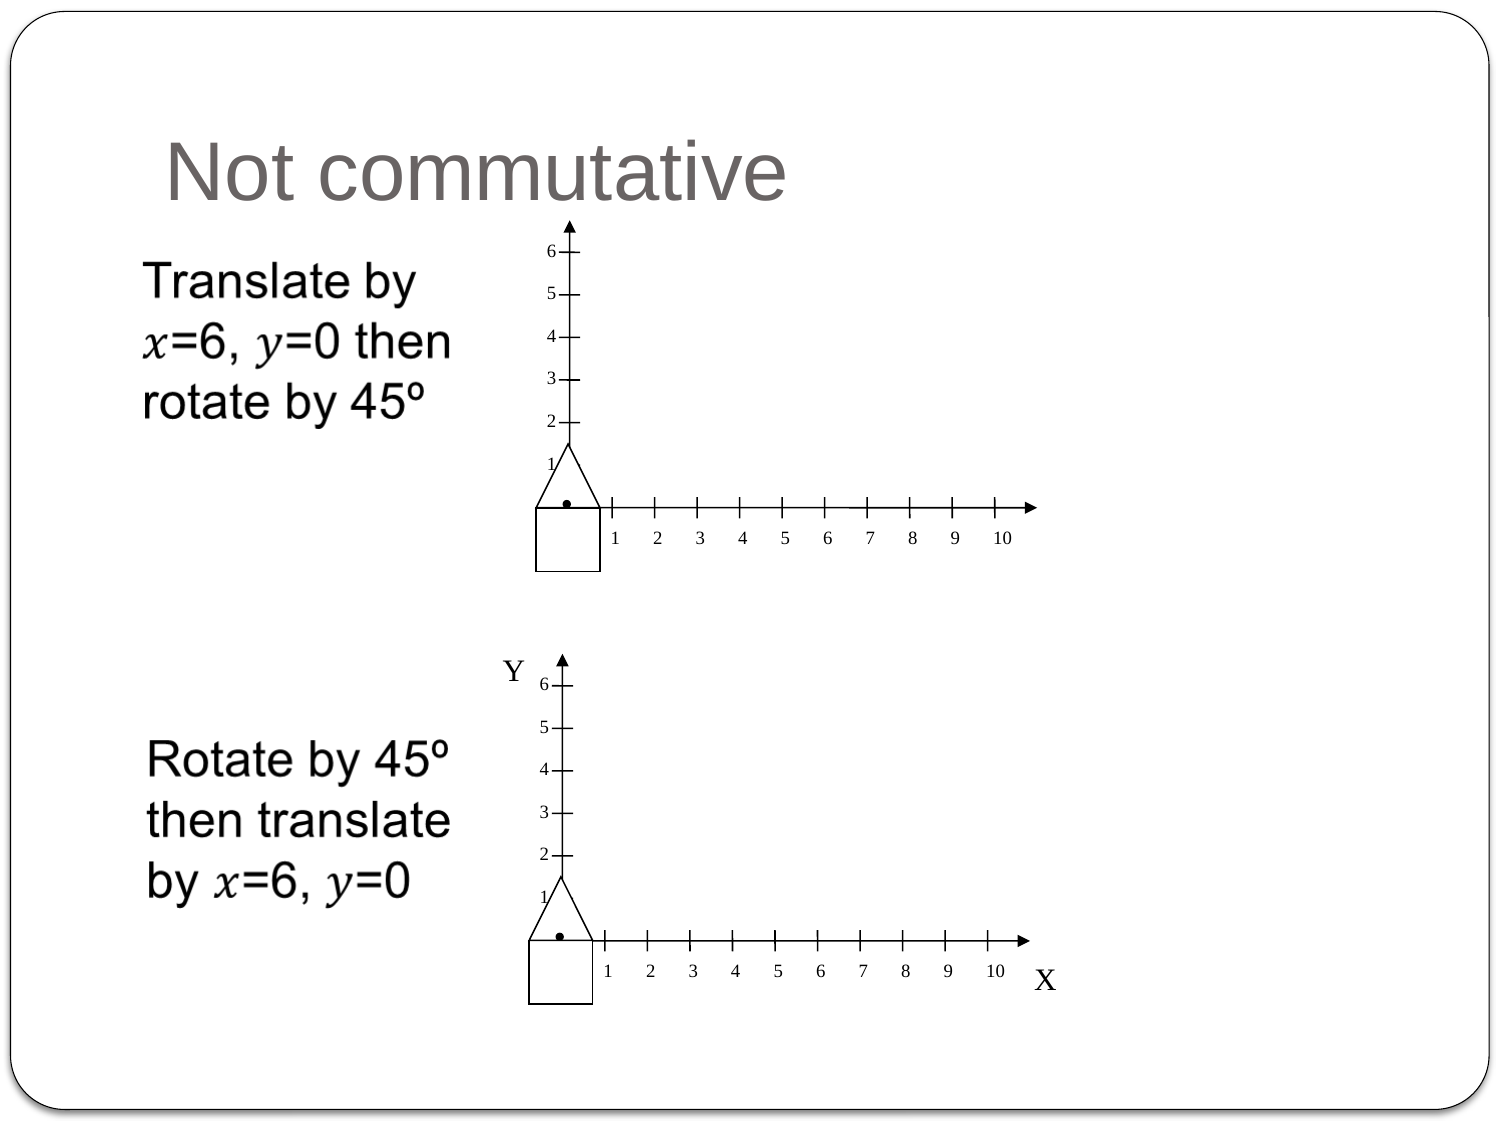

# Not commutative

 6
 5
 4
 3
 2
 1
 0
 1
 2
 3
 4
 5
 6
 7
 8
 9
 10

Y

 6
 5
 4
 3
 2
 1
 0
 1
 2
 3
 4
 5
 6
 7
 8
 9
 10
X